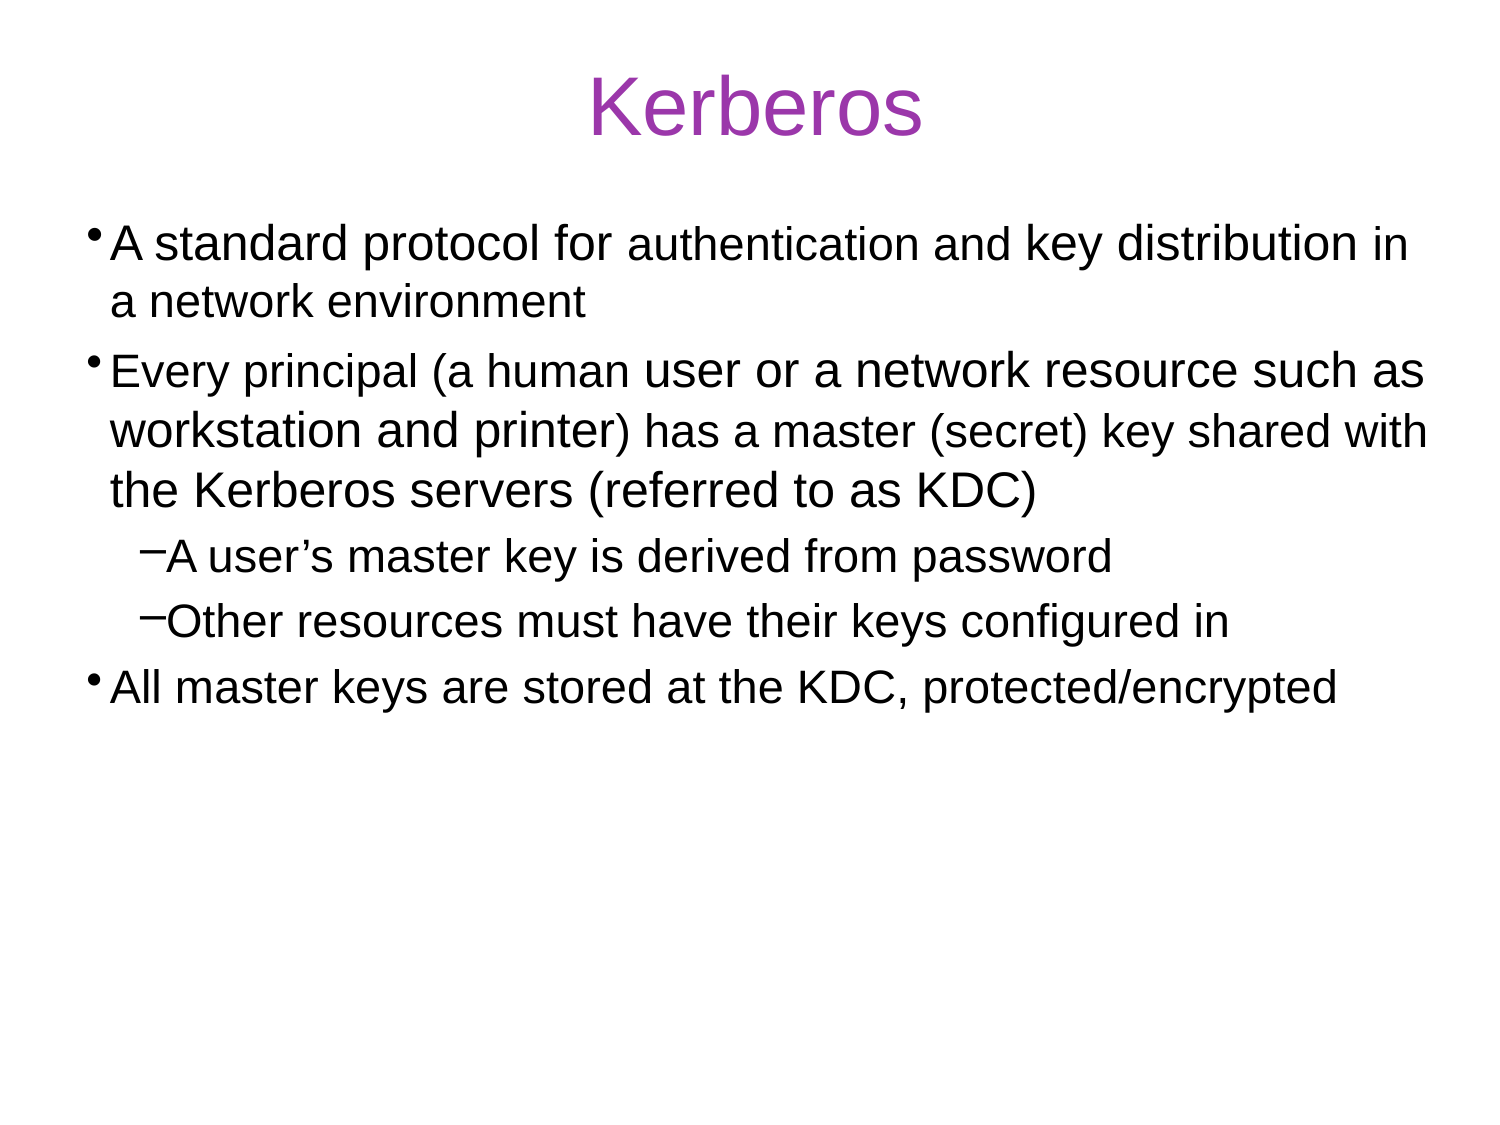

# Kerberos
A standard protocol for authentication and key distribution in a network environment
Every principal (a human user or a network resource such as workstation and printer) has a master (secret) key shared with the Kerberos servers (referred to as KDC)
A user’s master key is derived from password
Other resources must have their keys configured in
All master keys are stored at the KDC, protected/encrypted